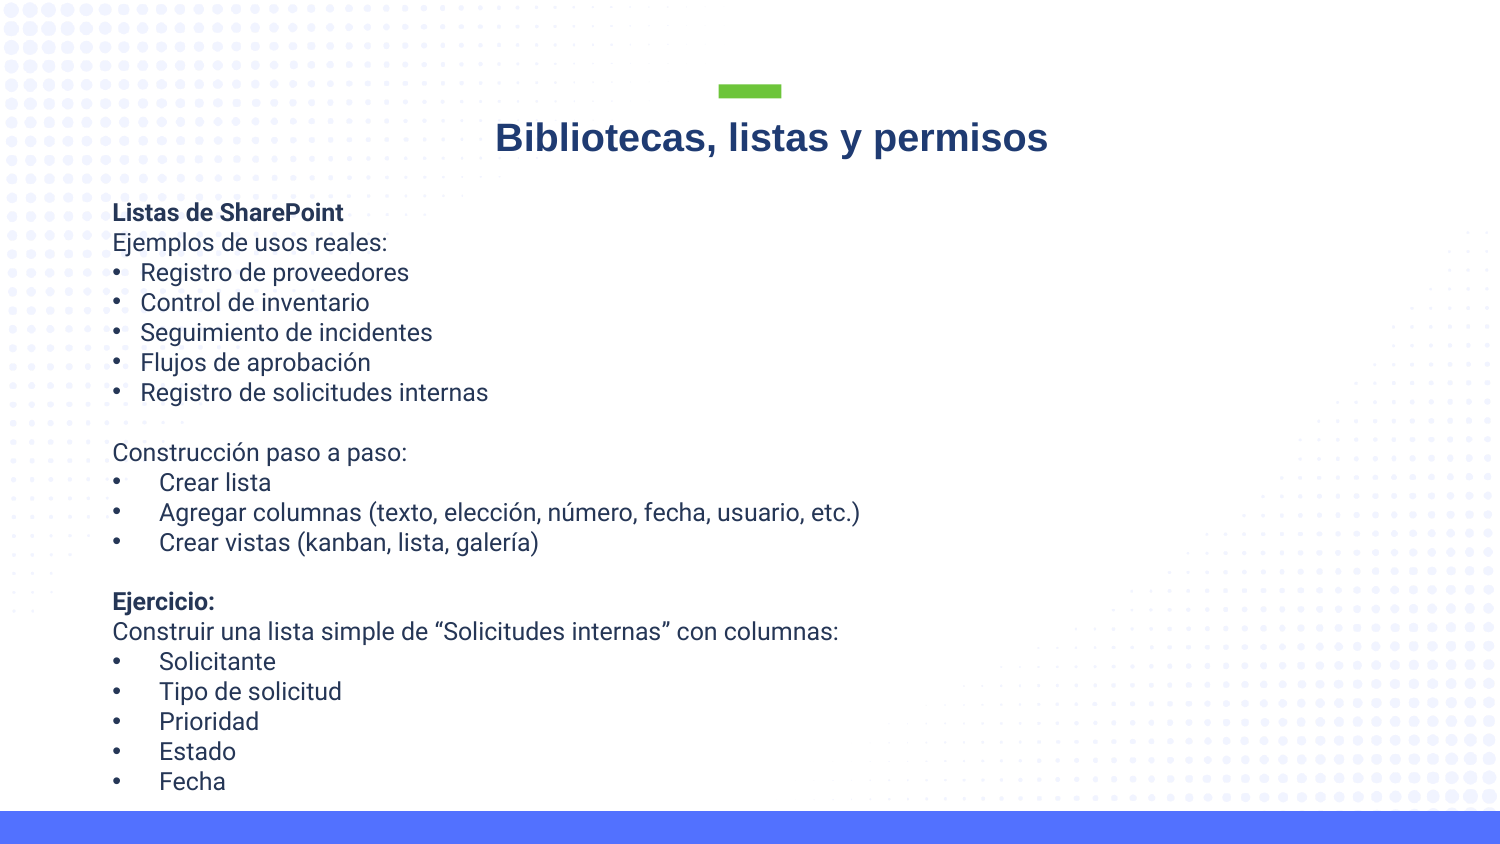

Bibliotecas, listas y permisos
Listas de SharePoint
Ejemplos de usos reales:
Registro de proveedores
Control de inventario
Seguimiento de incidentes
Flujos de aprobación
Registro de solicitudes internas

Construcción paso a paso:
Crear lista
Agregar columnas (texto, elección, número, fecha, usuario, etc.)
Crear vistas (kanban, lista, galería)

Ejercicio:
Construir una lista simple de “Solicitudes internas” con columnas:
Solicitante
Tipo de solicitud
Prioridad
Estado
Fecha